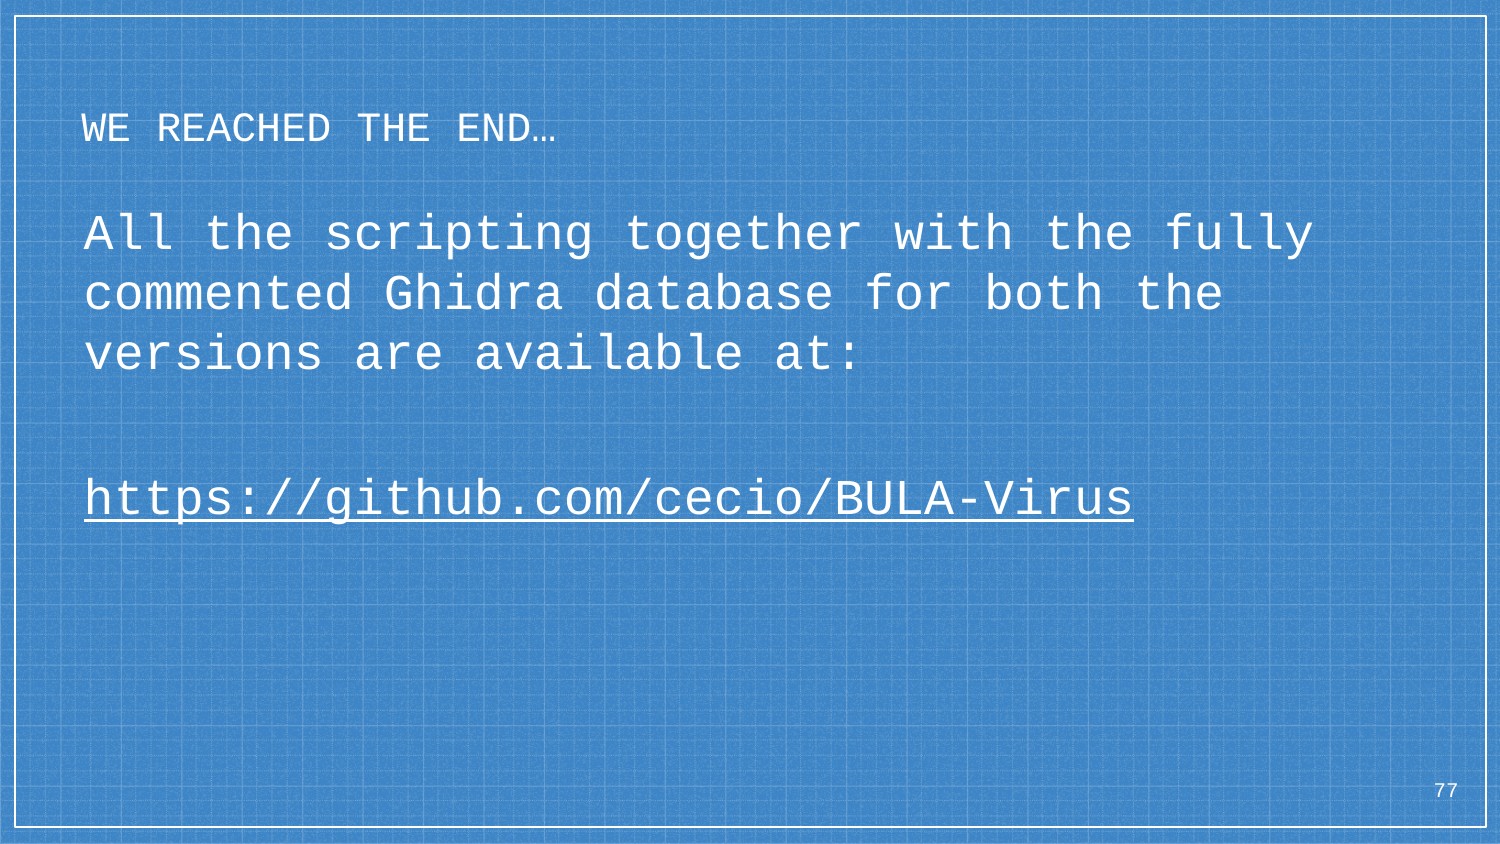

# WE REACHED THE END…
All the scripting together with the fully commented Ghidra database for both the versions are available at:

https://github.com/cecio/BULA-Virus

77